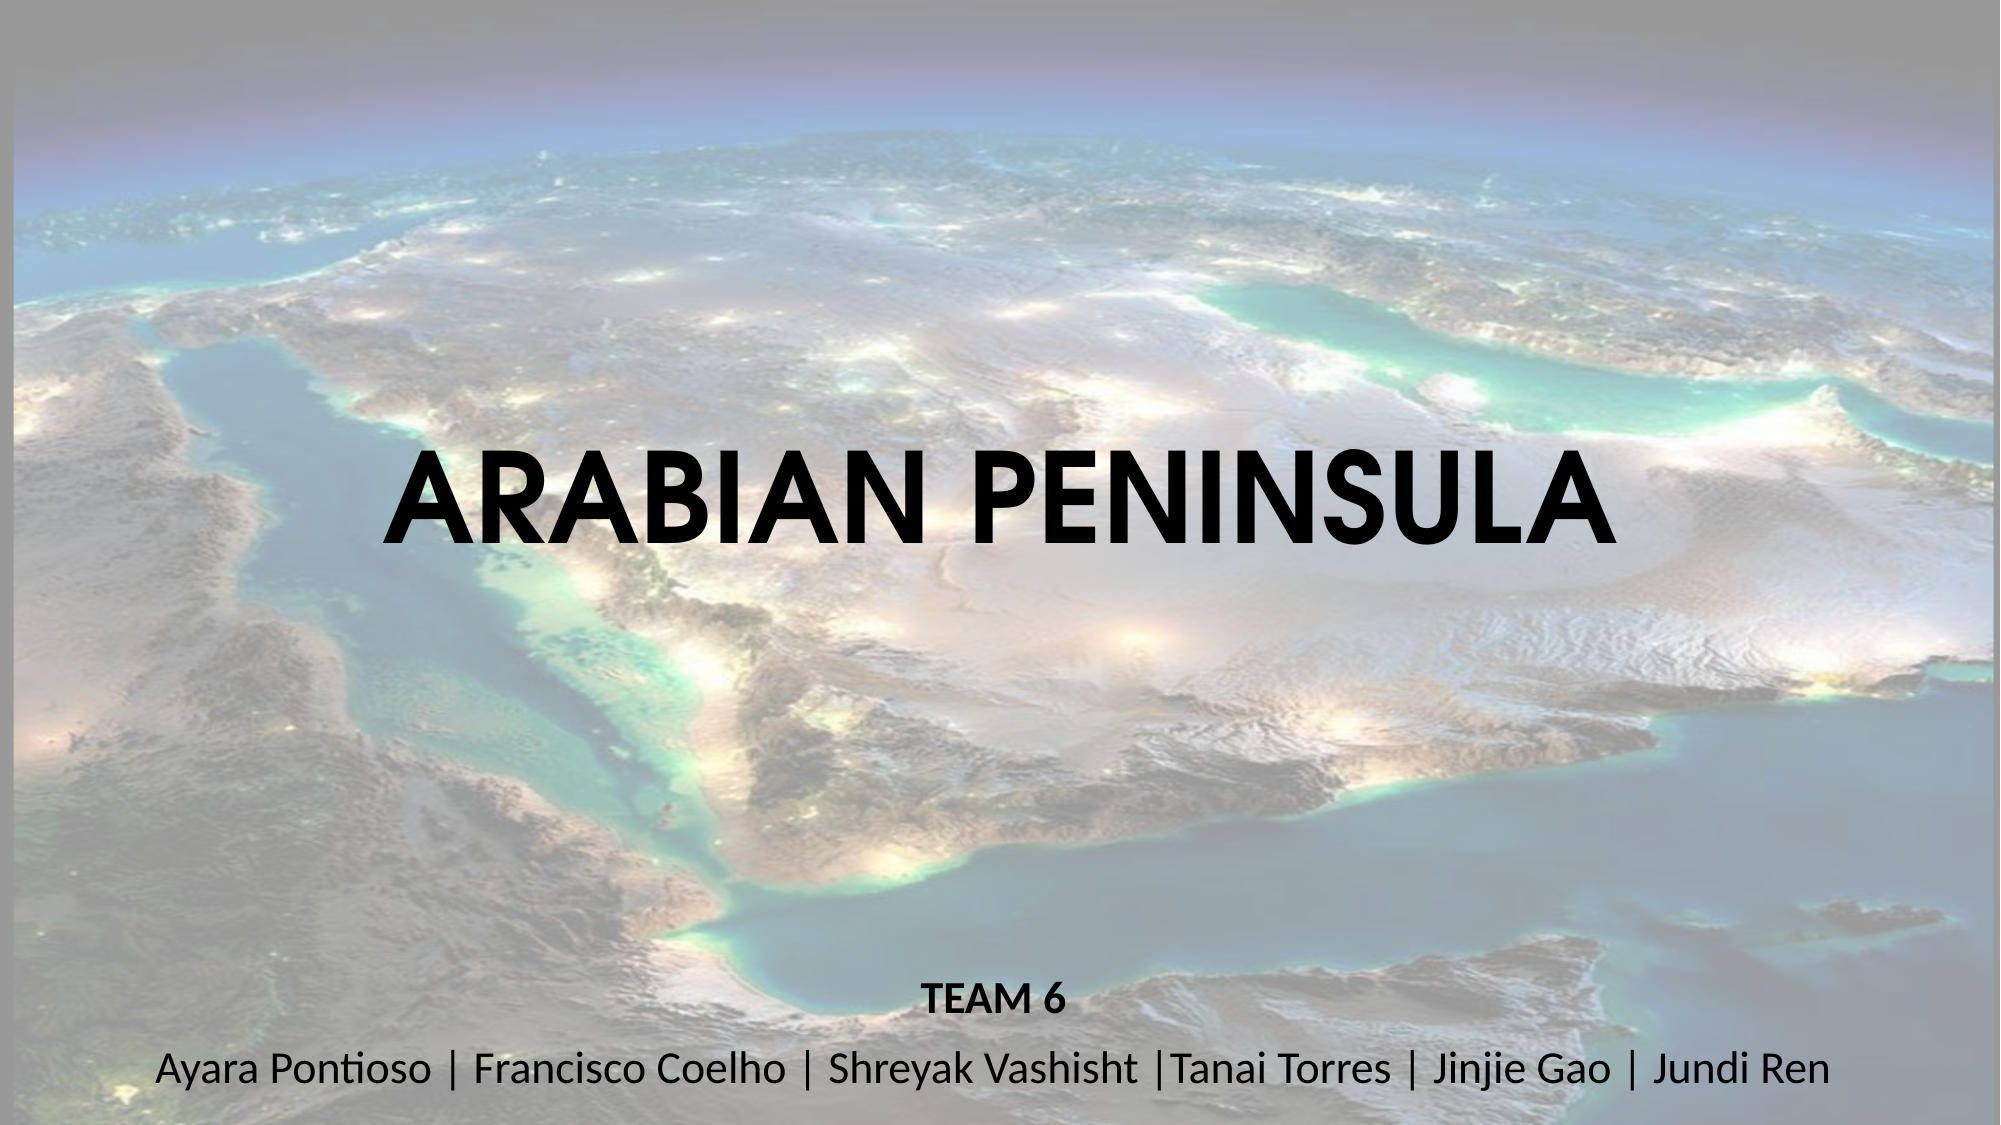

ARABIAN PENINSULA
TEAM 6
Ayara Pontioso | Francisco Coelho | Shreyak Vashisht |Tanai Torres | Jinjie Gao | Jundi Ren